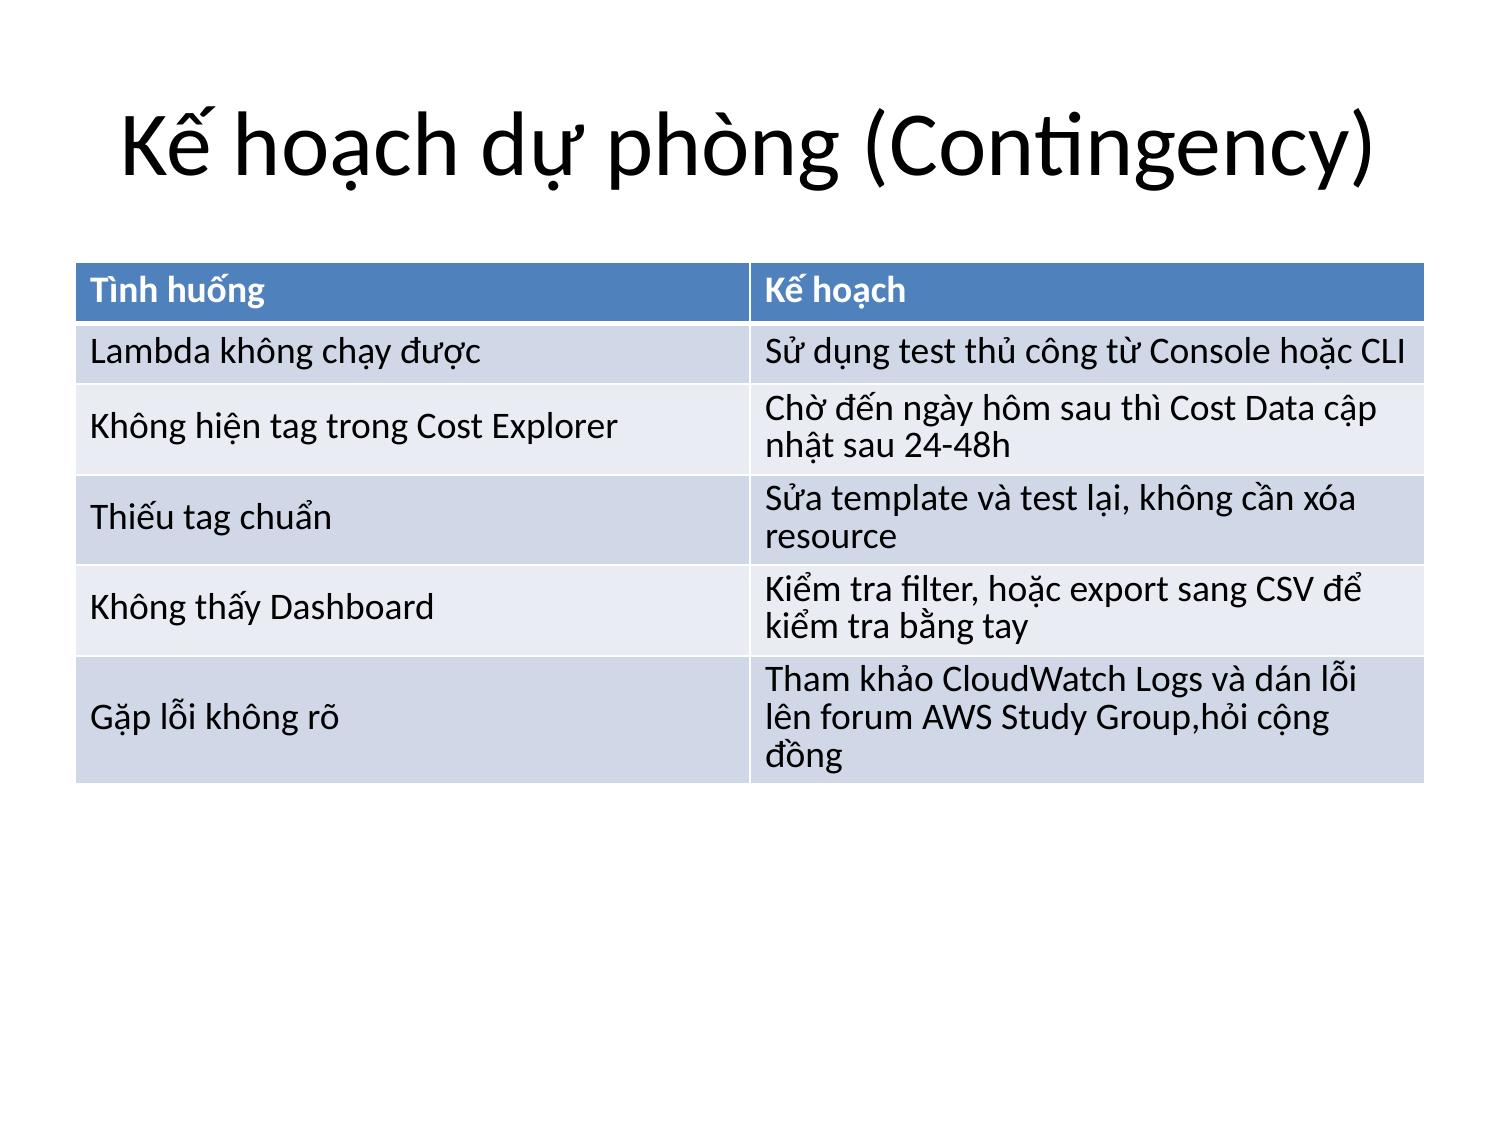

# Kế hoạch dự phòng (Contingency)
| Tình huống | Kế hoạch |
| --- | --- |
| Lambda không chạy được | Sử dụng test thủ công từ Console hoặc CLI |
| Không hiện tag trong Cost Explorer | Chờ đến ngày hôm sau thì Cost Data cập nhật sau 24-48h |
| Thiếu tag chuẩn | Sửa template và test lại, không cần xóa resource |
| Không thấy Dashboard | Kiểm tra filter, hoặc export sang CSV để kiểm tra bằng tay |
| Gặp lỗi không rõ | Tham khảo CloudWatch Logs và dán lỗi lên forum AWS Study Group,hỏi cộng đồng |